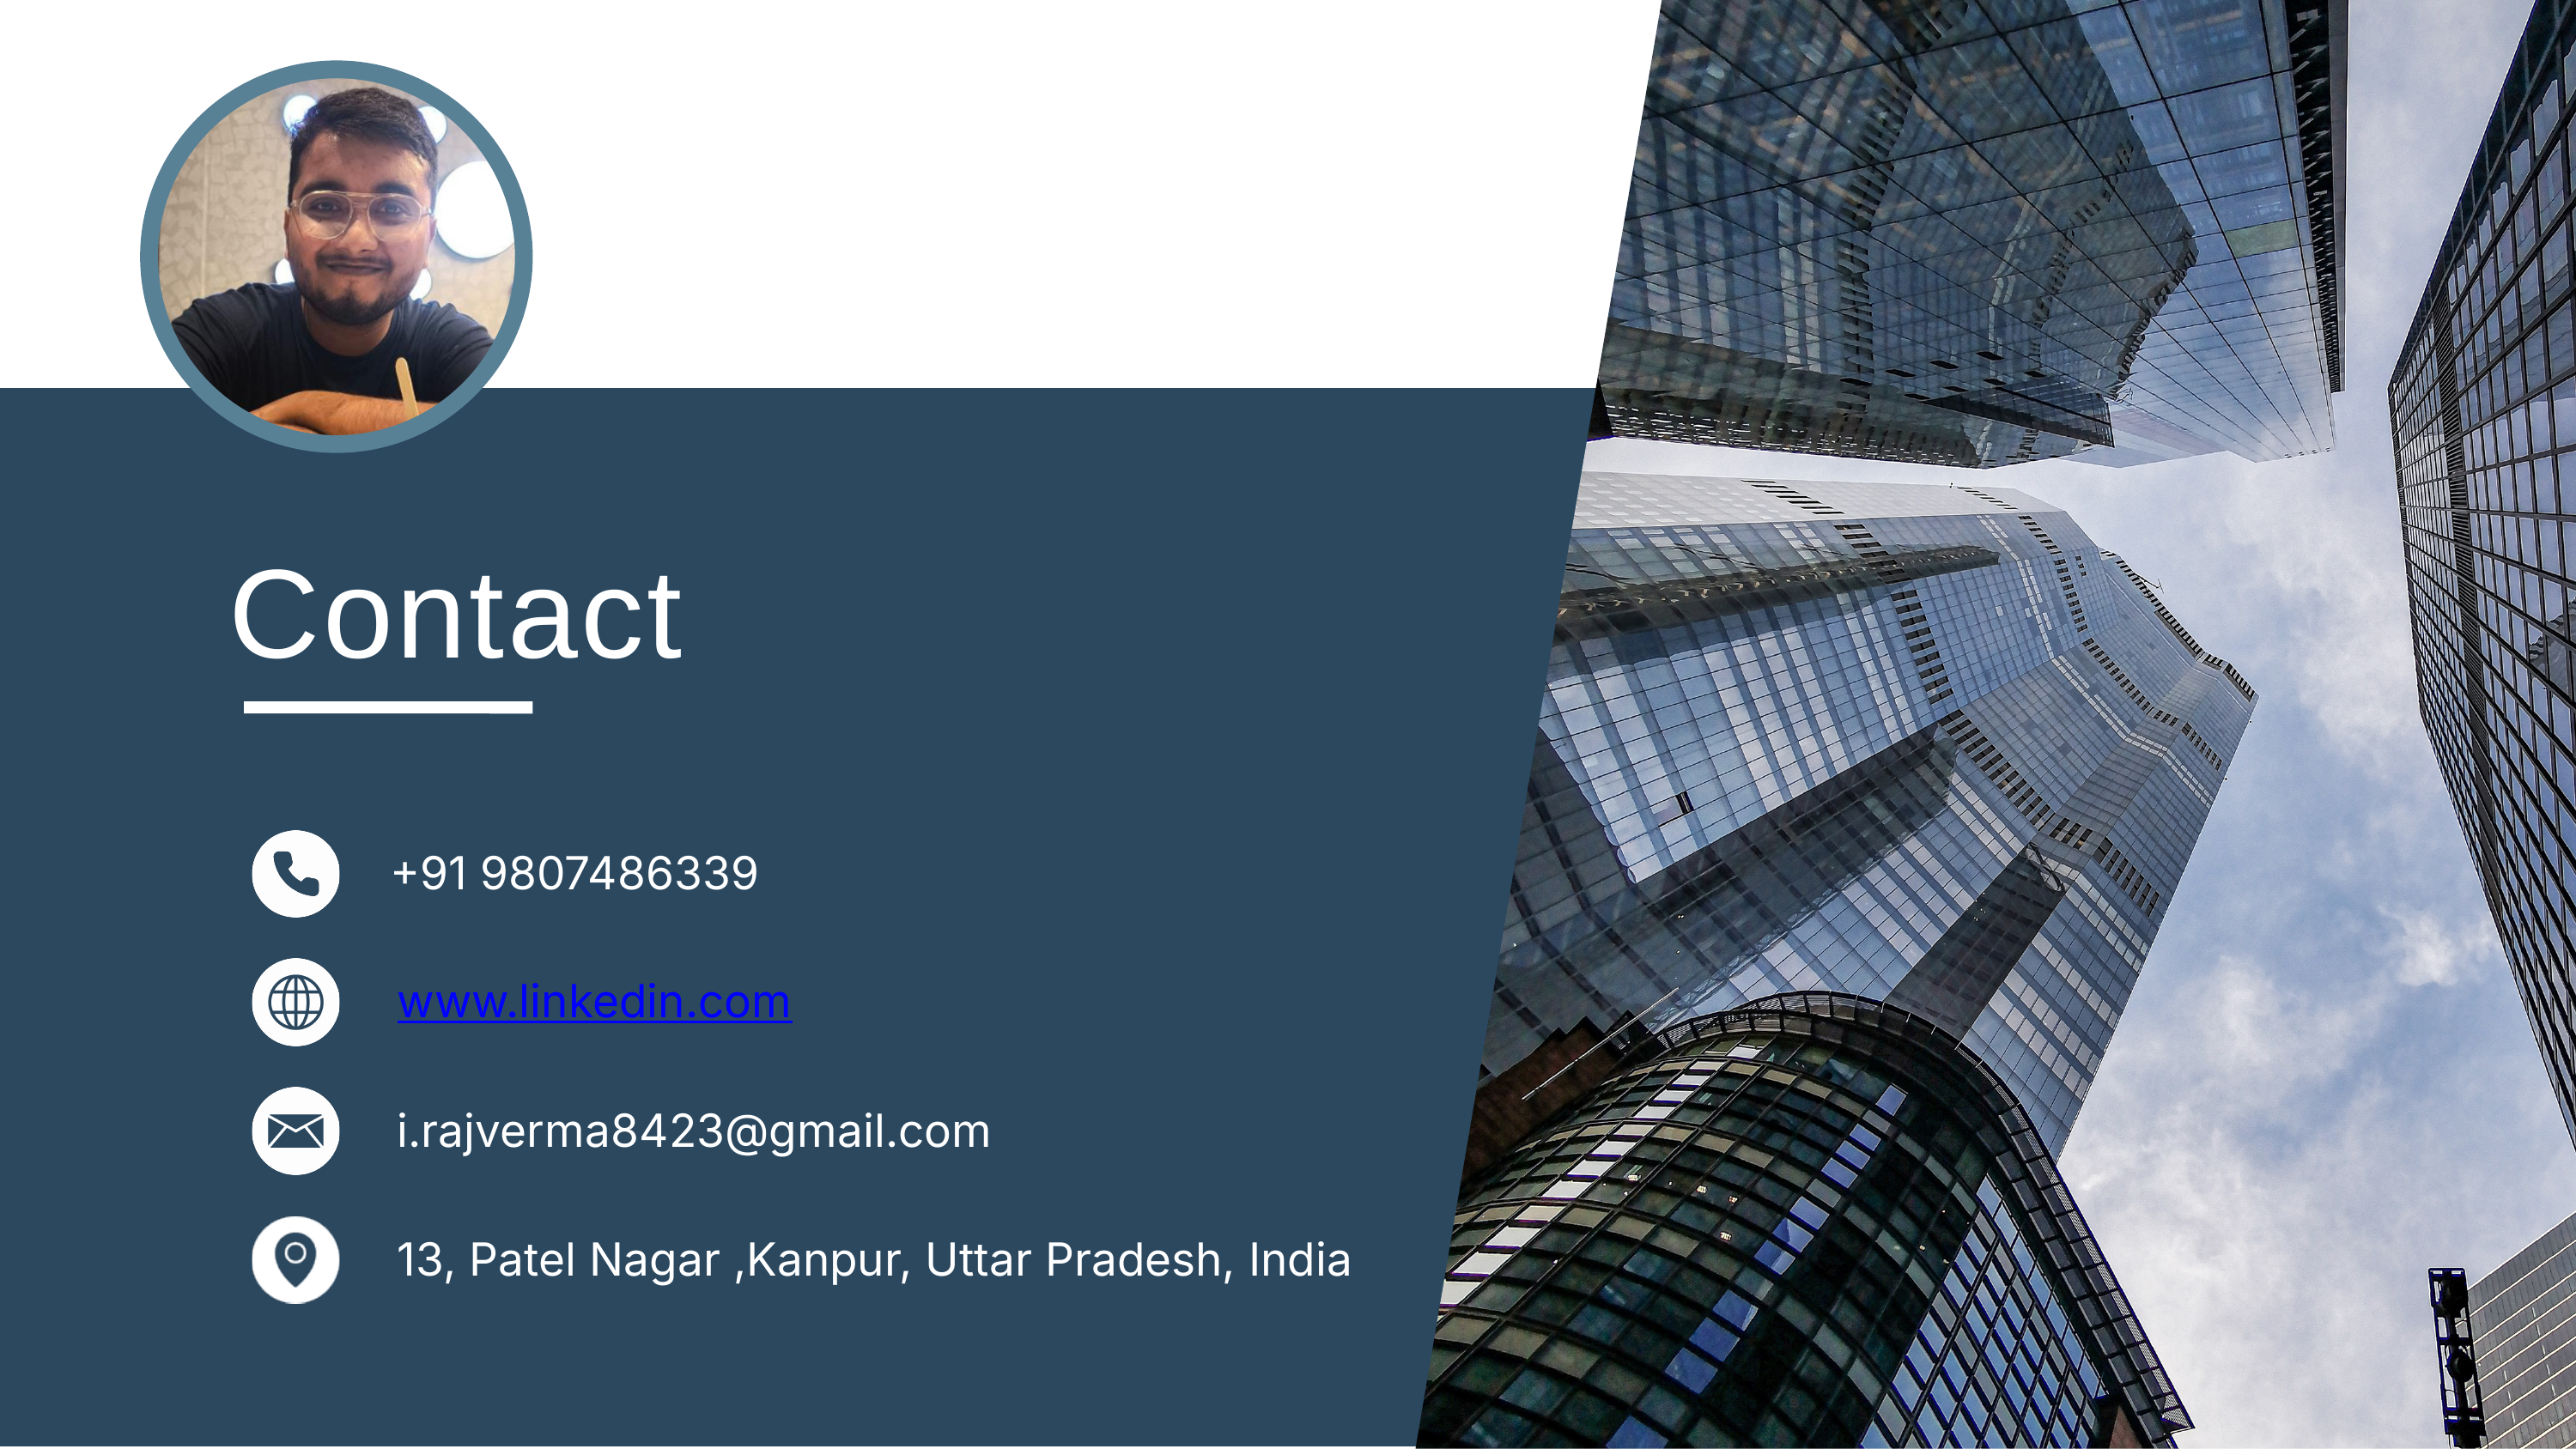

Contact

+91 9807486339

www.linkedin.com

i.rajverma8423@gmail.com

13, Patel Nagar ,Kanpur, Uttar Pradesh, India